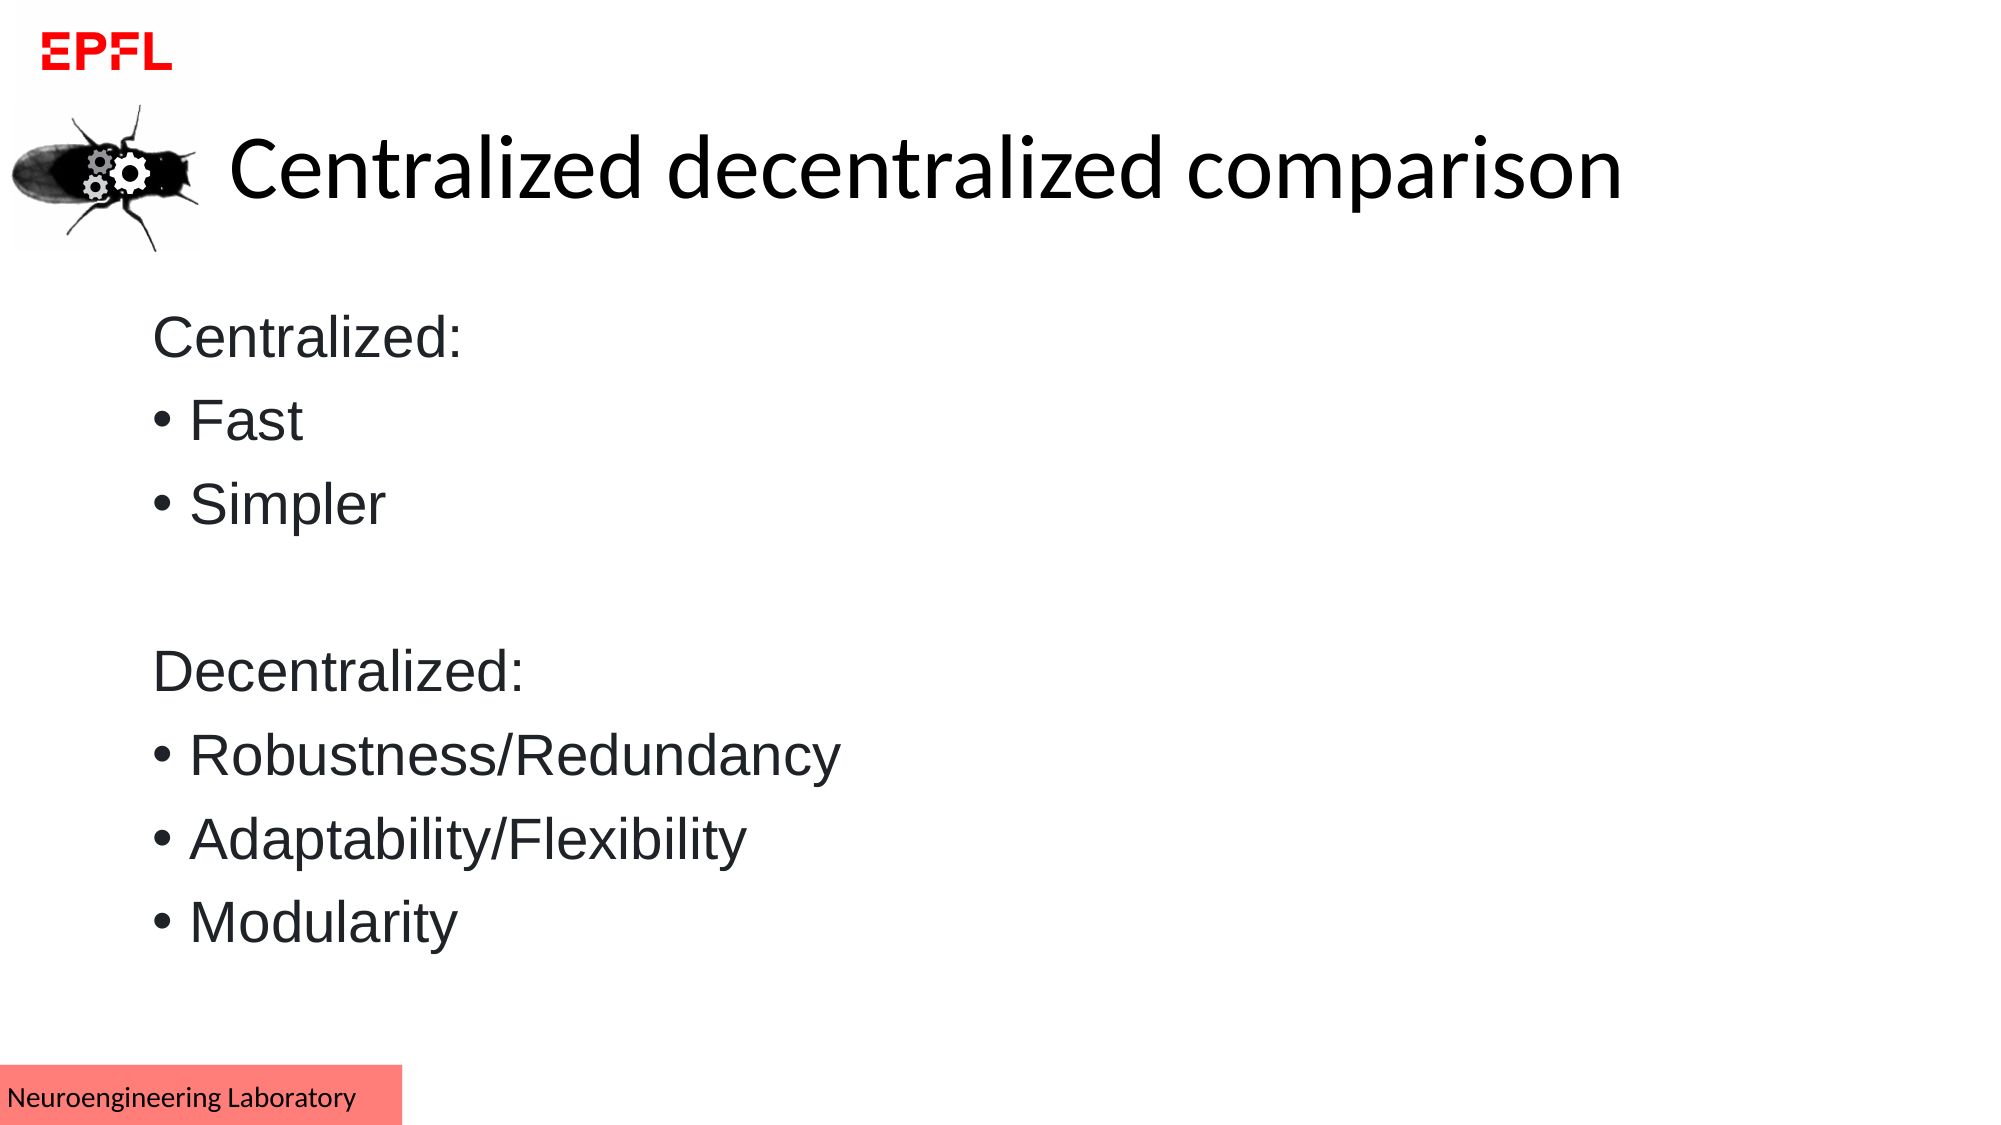

# Centralized decentralized comparison
Centralized:
Fast
Simpler

Decentralized:
Robustness/Redundancy
Adaptability/Flexibility
Modularity